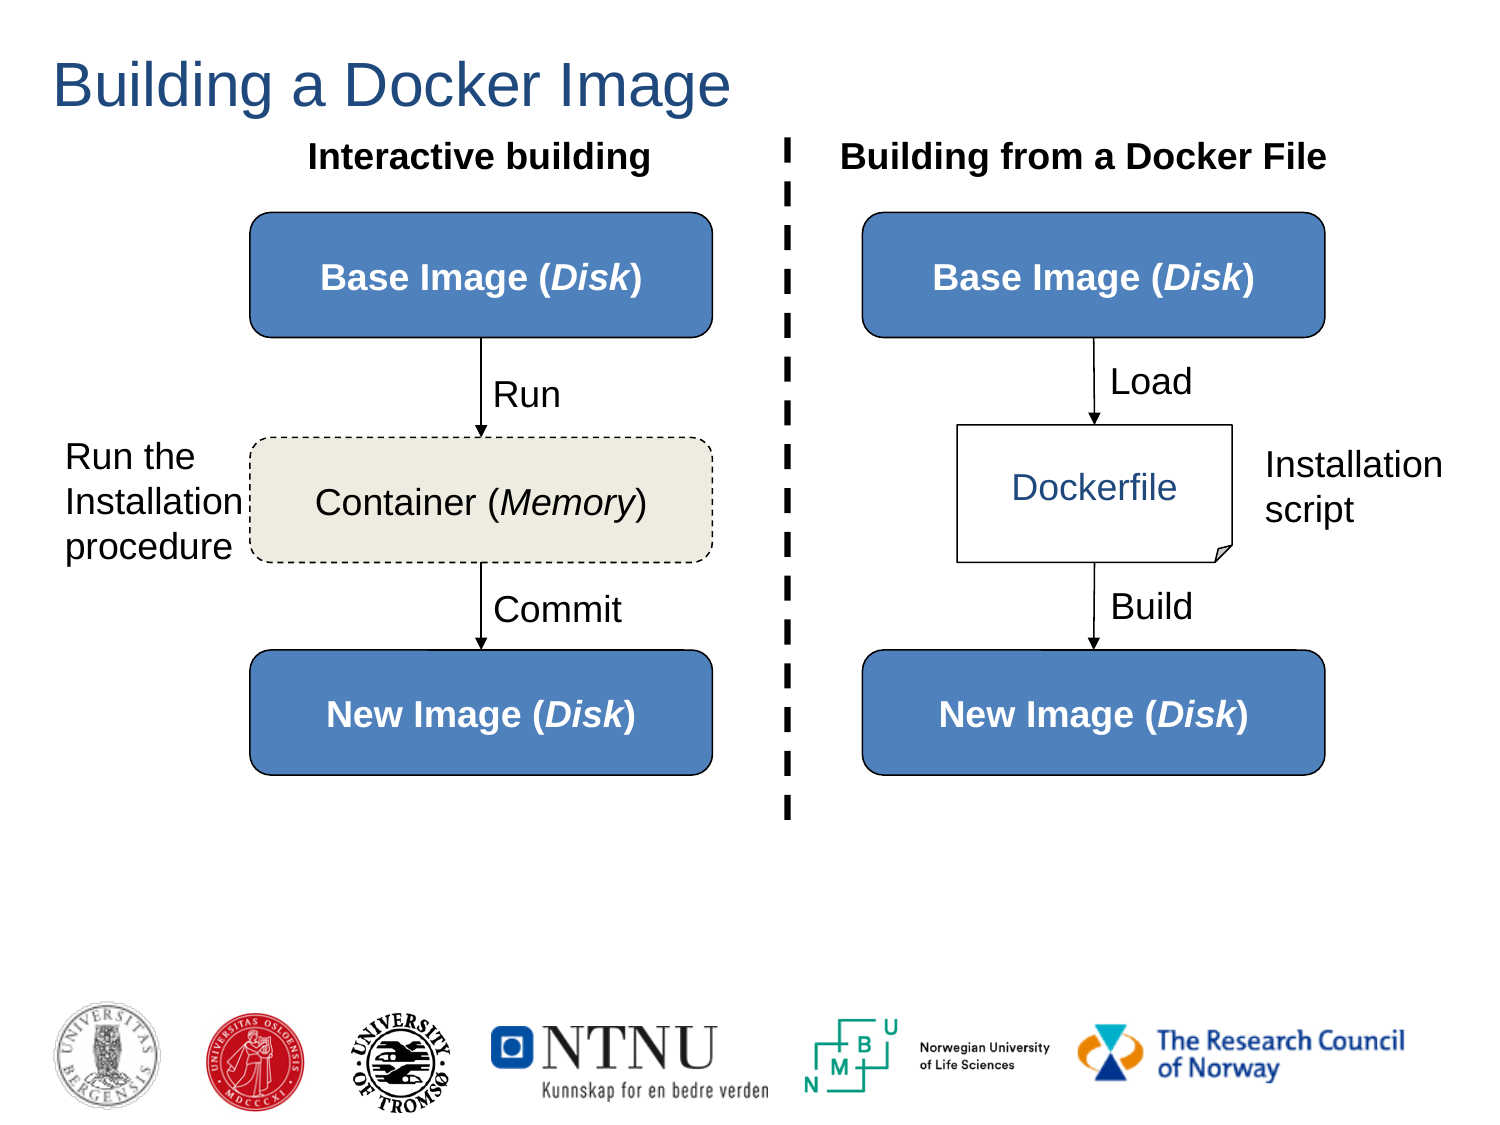

# Building a Docker Image
Interactive building
Building from a Docker File

Base Image (Disk)
Base Image (Disk)
Load
Run
Run the
Installation
procedure
Dockerfile
Installation
script
Container (Memory)
Build
Commit
New Image (Disk)
New Image (Disk)